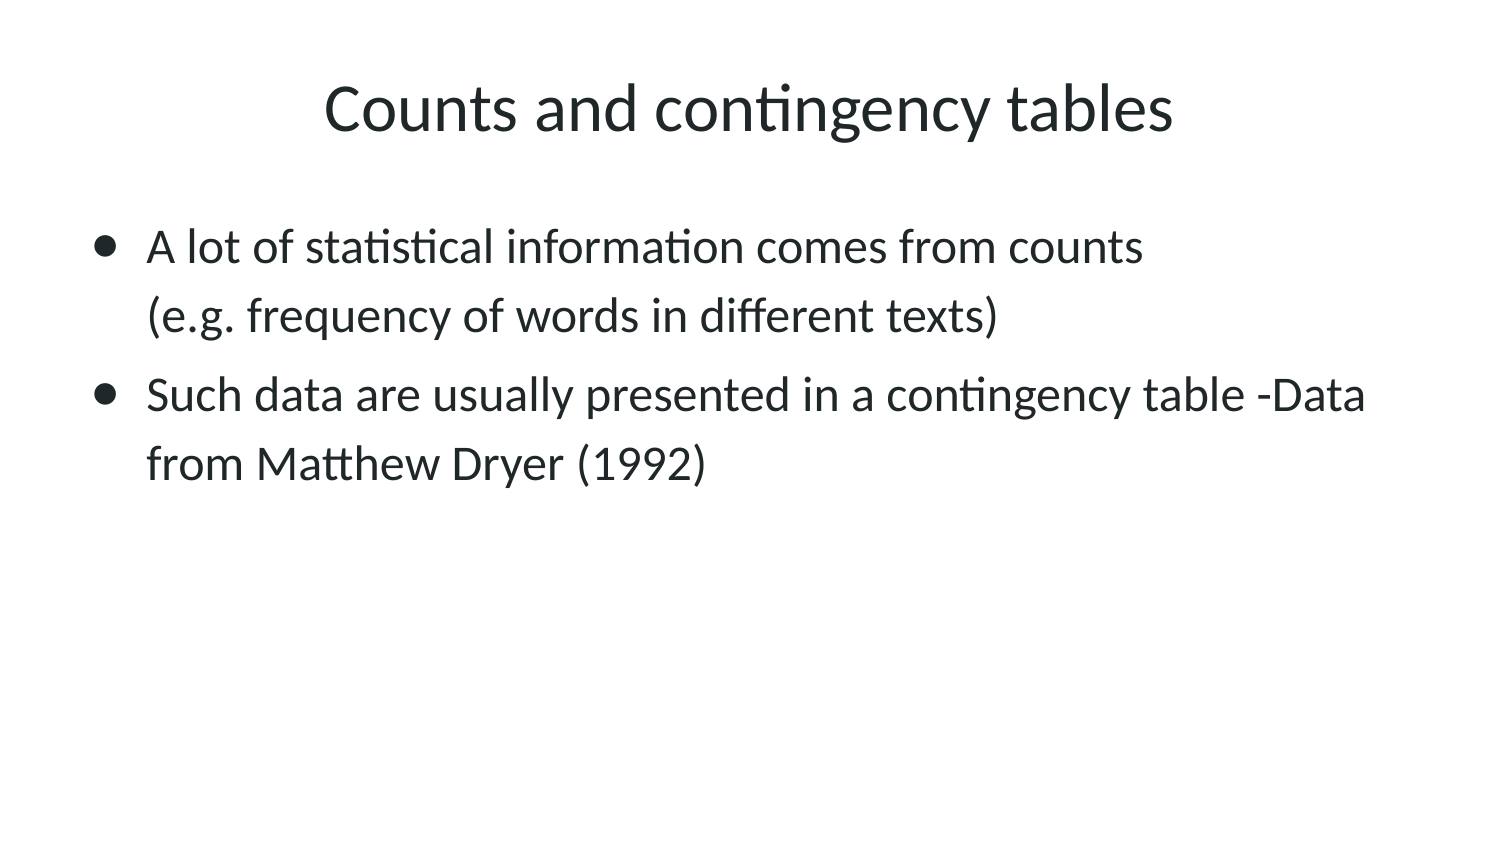

# Counts and contingency tables
A lot of statistical information comes from counts (e.g. frequency of words in different texts)
Such data are usually presented in a contingency table -Data from Matthew Dryer (1992)